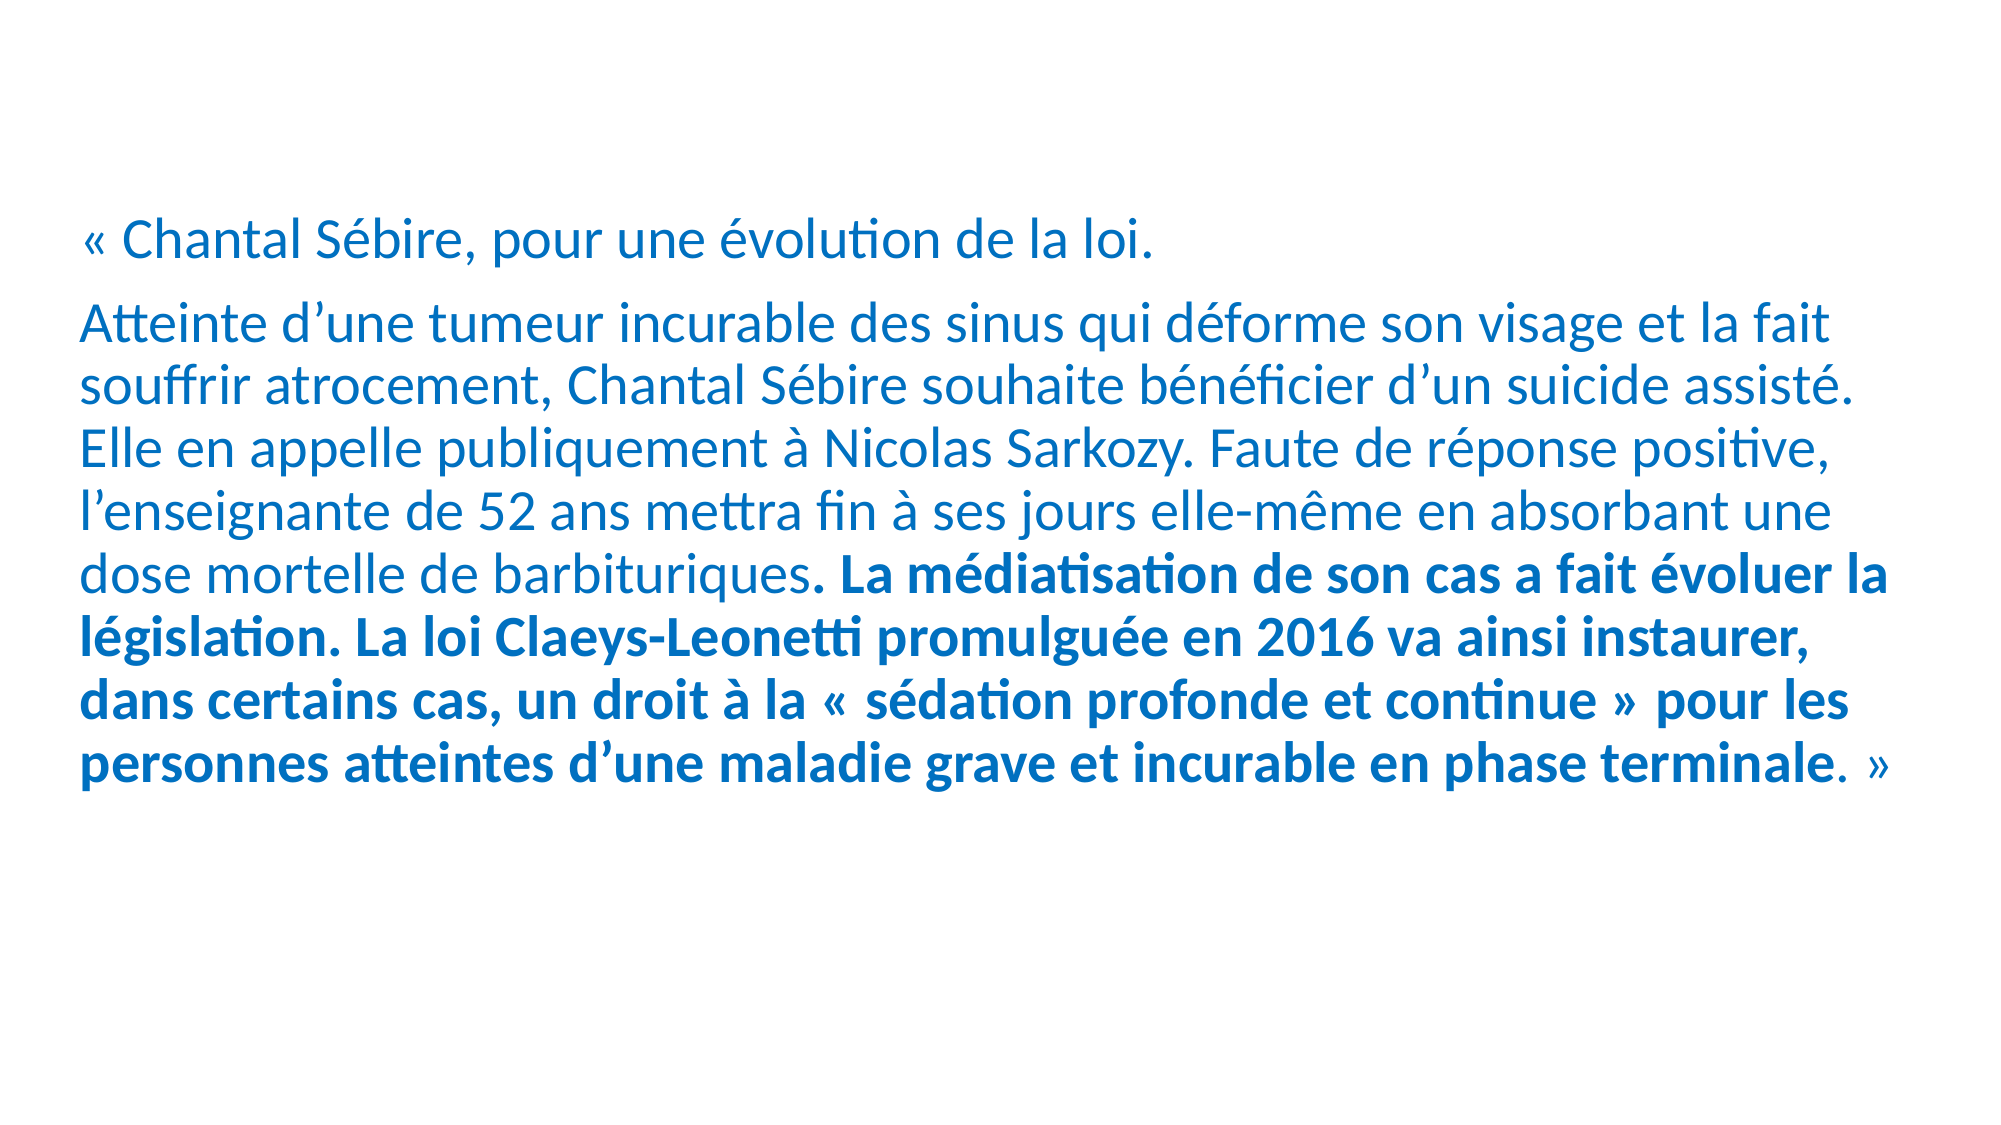

« Chantal Sébire, pour une évolution de la loi.
Atteinte d’une tumeur incurable des sinus qui déforme son visage et la fait souffrir atrocement, Chantal Sébire souhaite bénéficier d’un suicide assisté. Elle en appelle publiquement à Nicolas Sarkozy. Faute de réponse positive, l’enseignante de 52 ans mettra fin à ses jours elle-même en absorbant une dose mortelle de barbituriques. La médiatisation de son cas a fait évoluer la législation. La loi Claeys-Leonetti promulguée en 2016 va ainsi instaurer, dans certains cas, un droit à la « sédation profonde et continue » pour les personnes atteintes d’une maladie grave et incurable en phase terminale. »